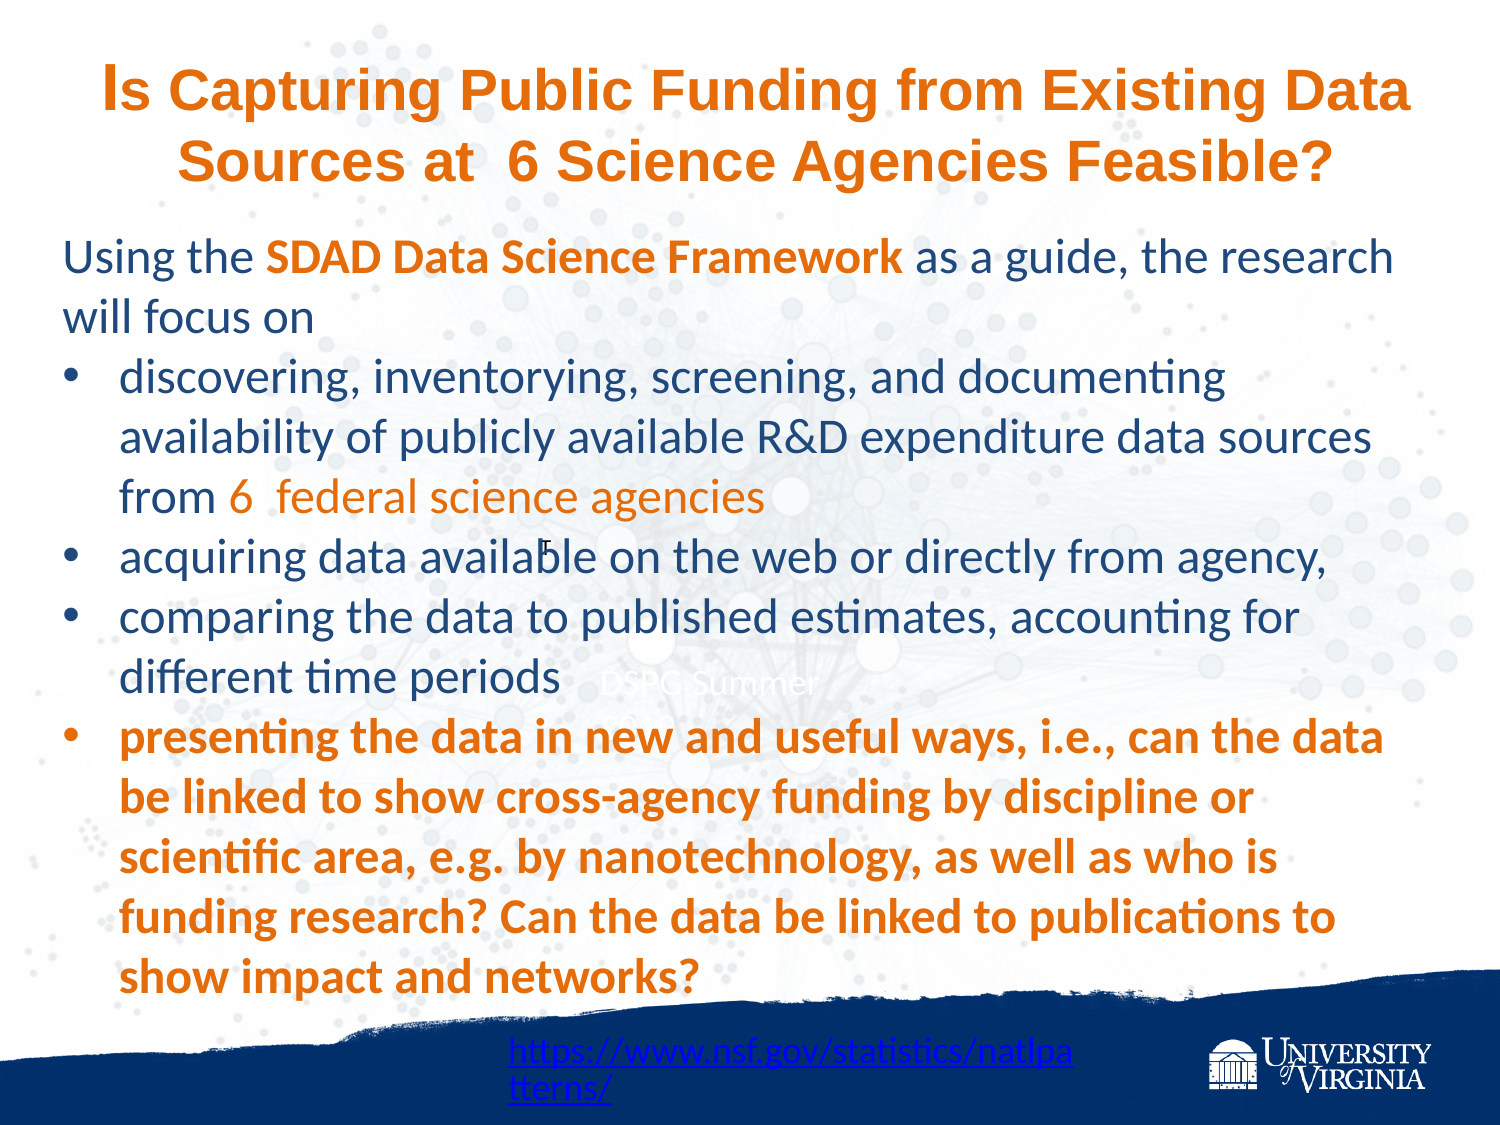

Is Capturing Public Funding from Existing Data Sources at  6 Science Agencies Feasible?
Using the SDAD Data Science Framework as a guide, the research will focus on
discovering, inventorying, screening, and documenting availability of publicly available R&D expenditure data sources from 6  federal science agencies
acquiring data available on the web or directly from agency,
comparing the data to published estimates, accounting for different time periods
presenting the data in new and useful ways, i.e., can the data be linked to show cross-agency funding by discipline or scientific area, e.g. by nanotechnology, as well as who is funding research? Can the data be linked to publications to show impact and networks?
T
DSPG Summer 2019
https://www.nsf.gov/statistics/natlpatterns/